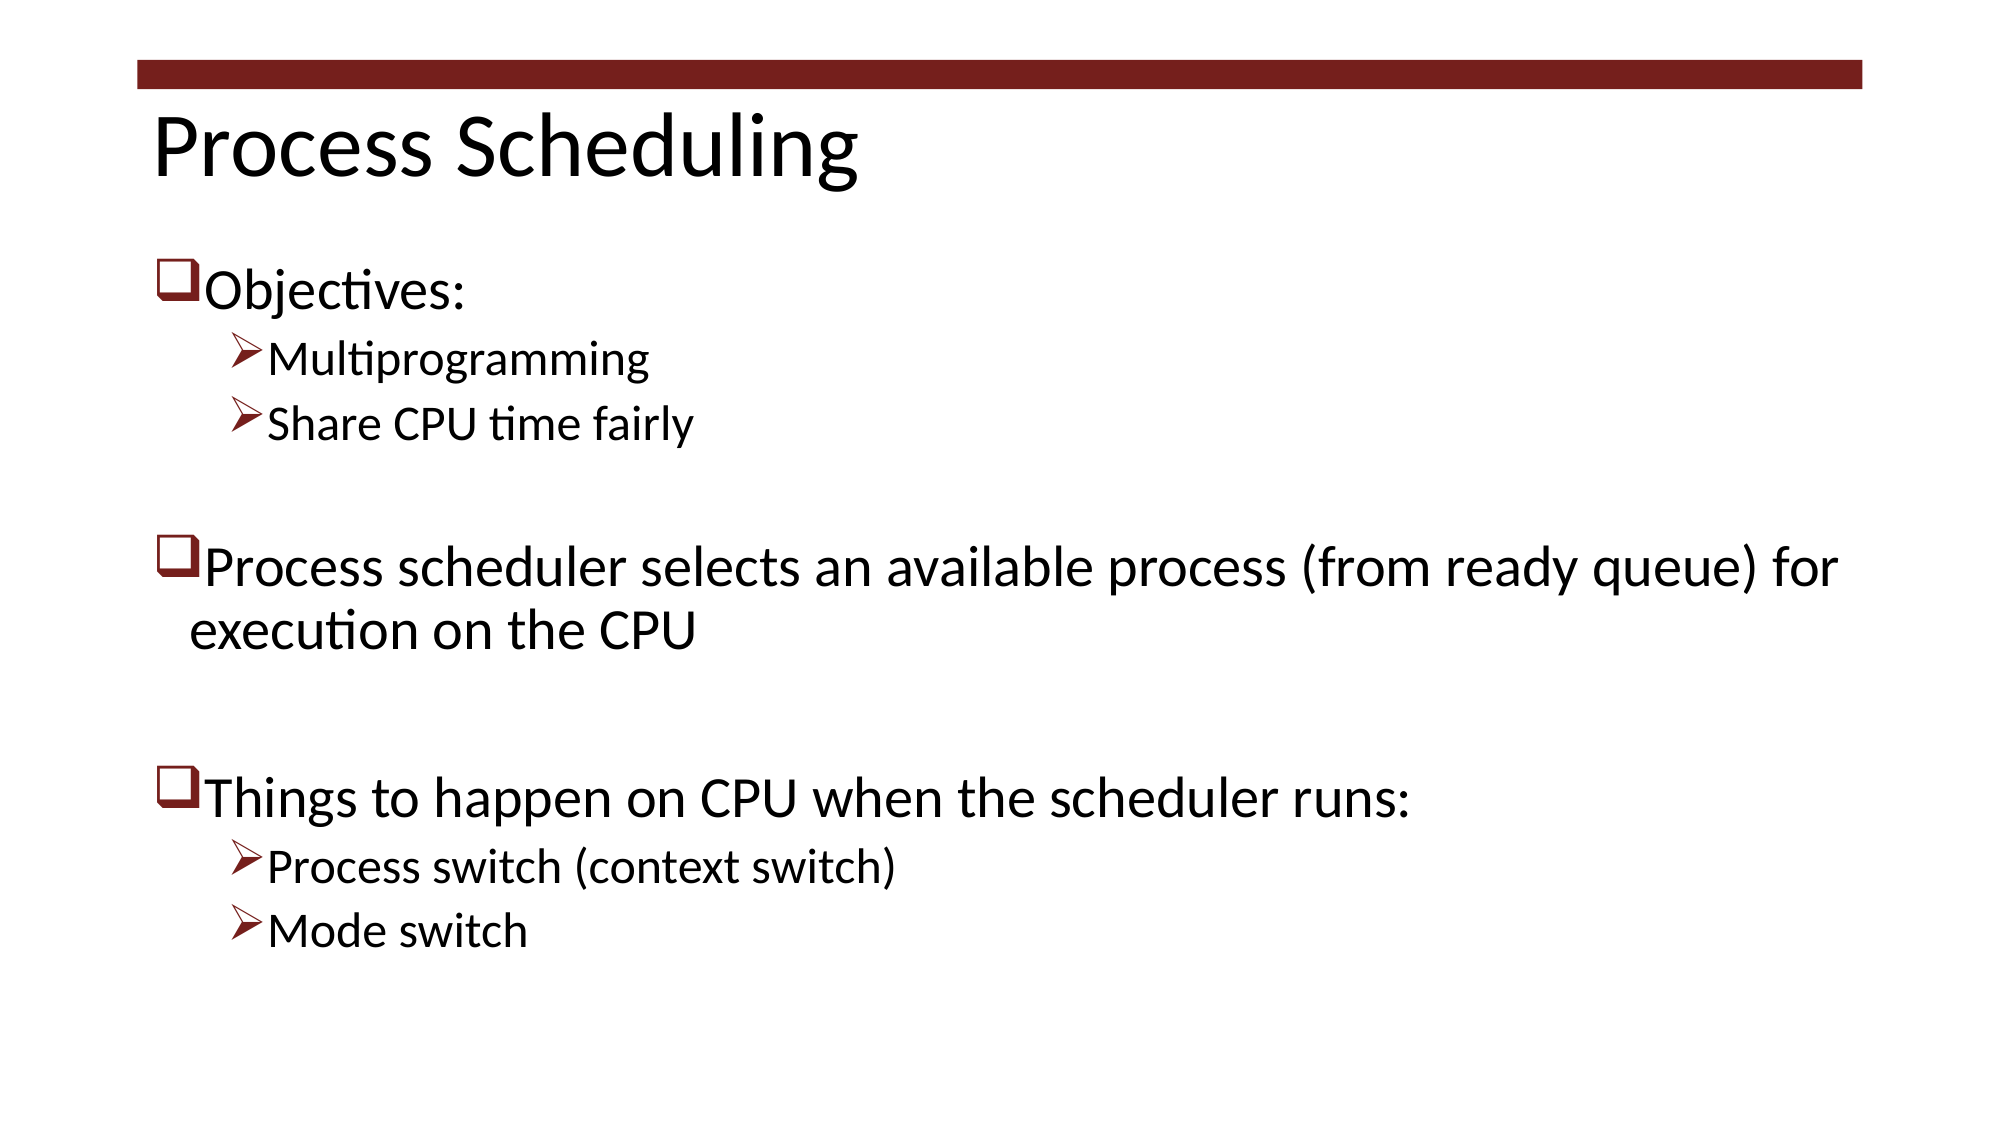

# Process Scheduling
Objectives:
Multiprogramming
Share CPU time fairly

Process scheduler selects an available process (from ready queue) for execution on the CPU

Things to happen on CPU when the scheduler runs:
Process switch (context switch)
Mode switch